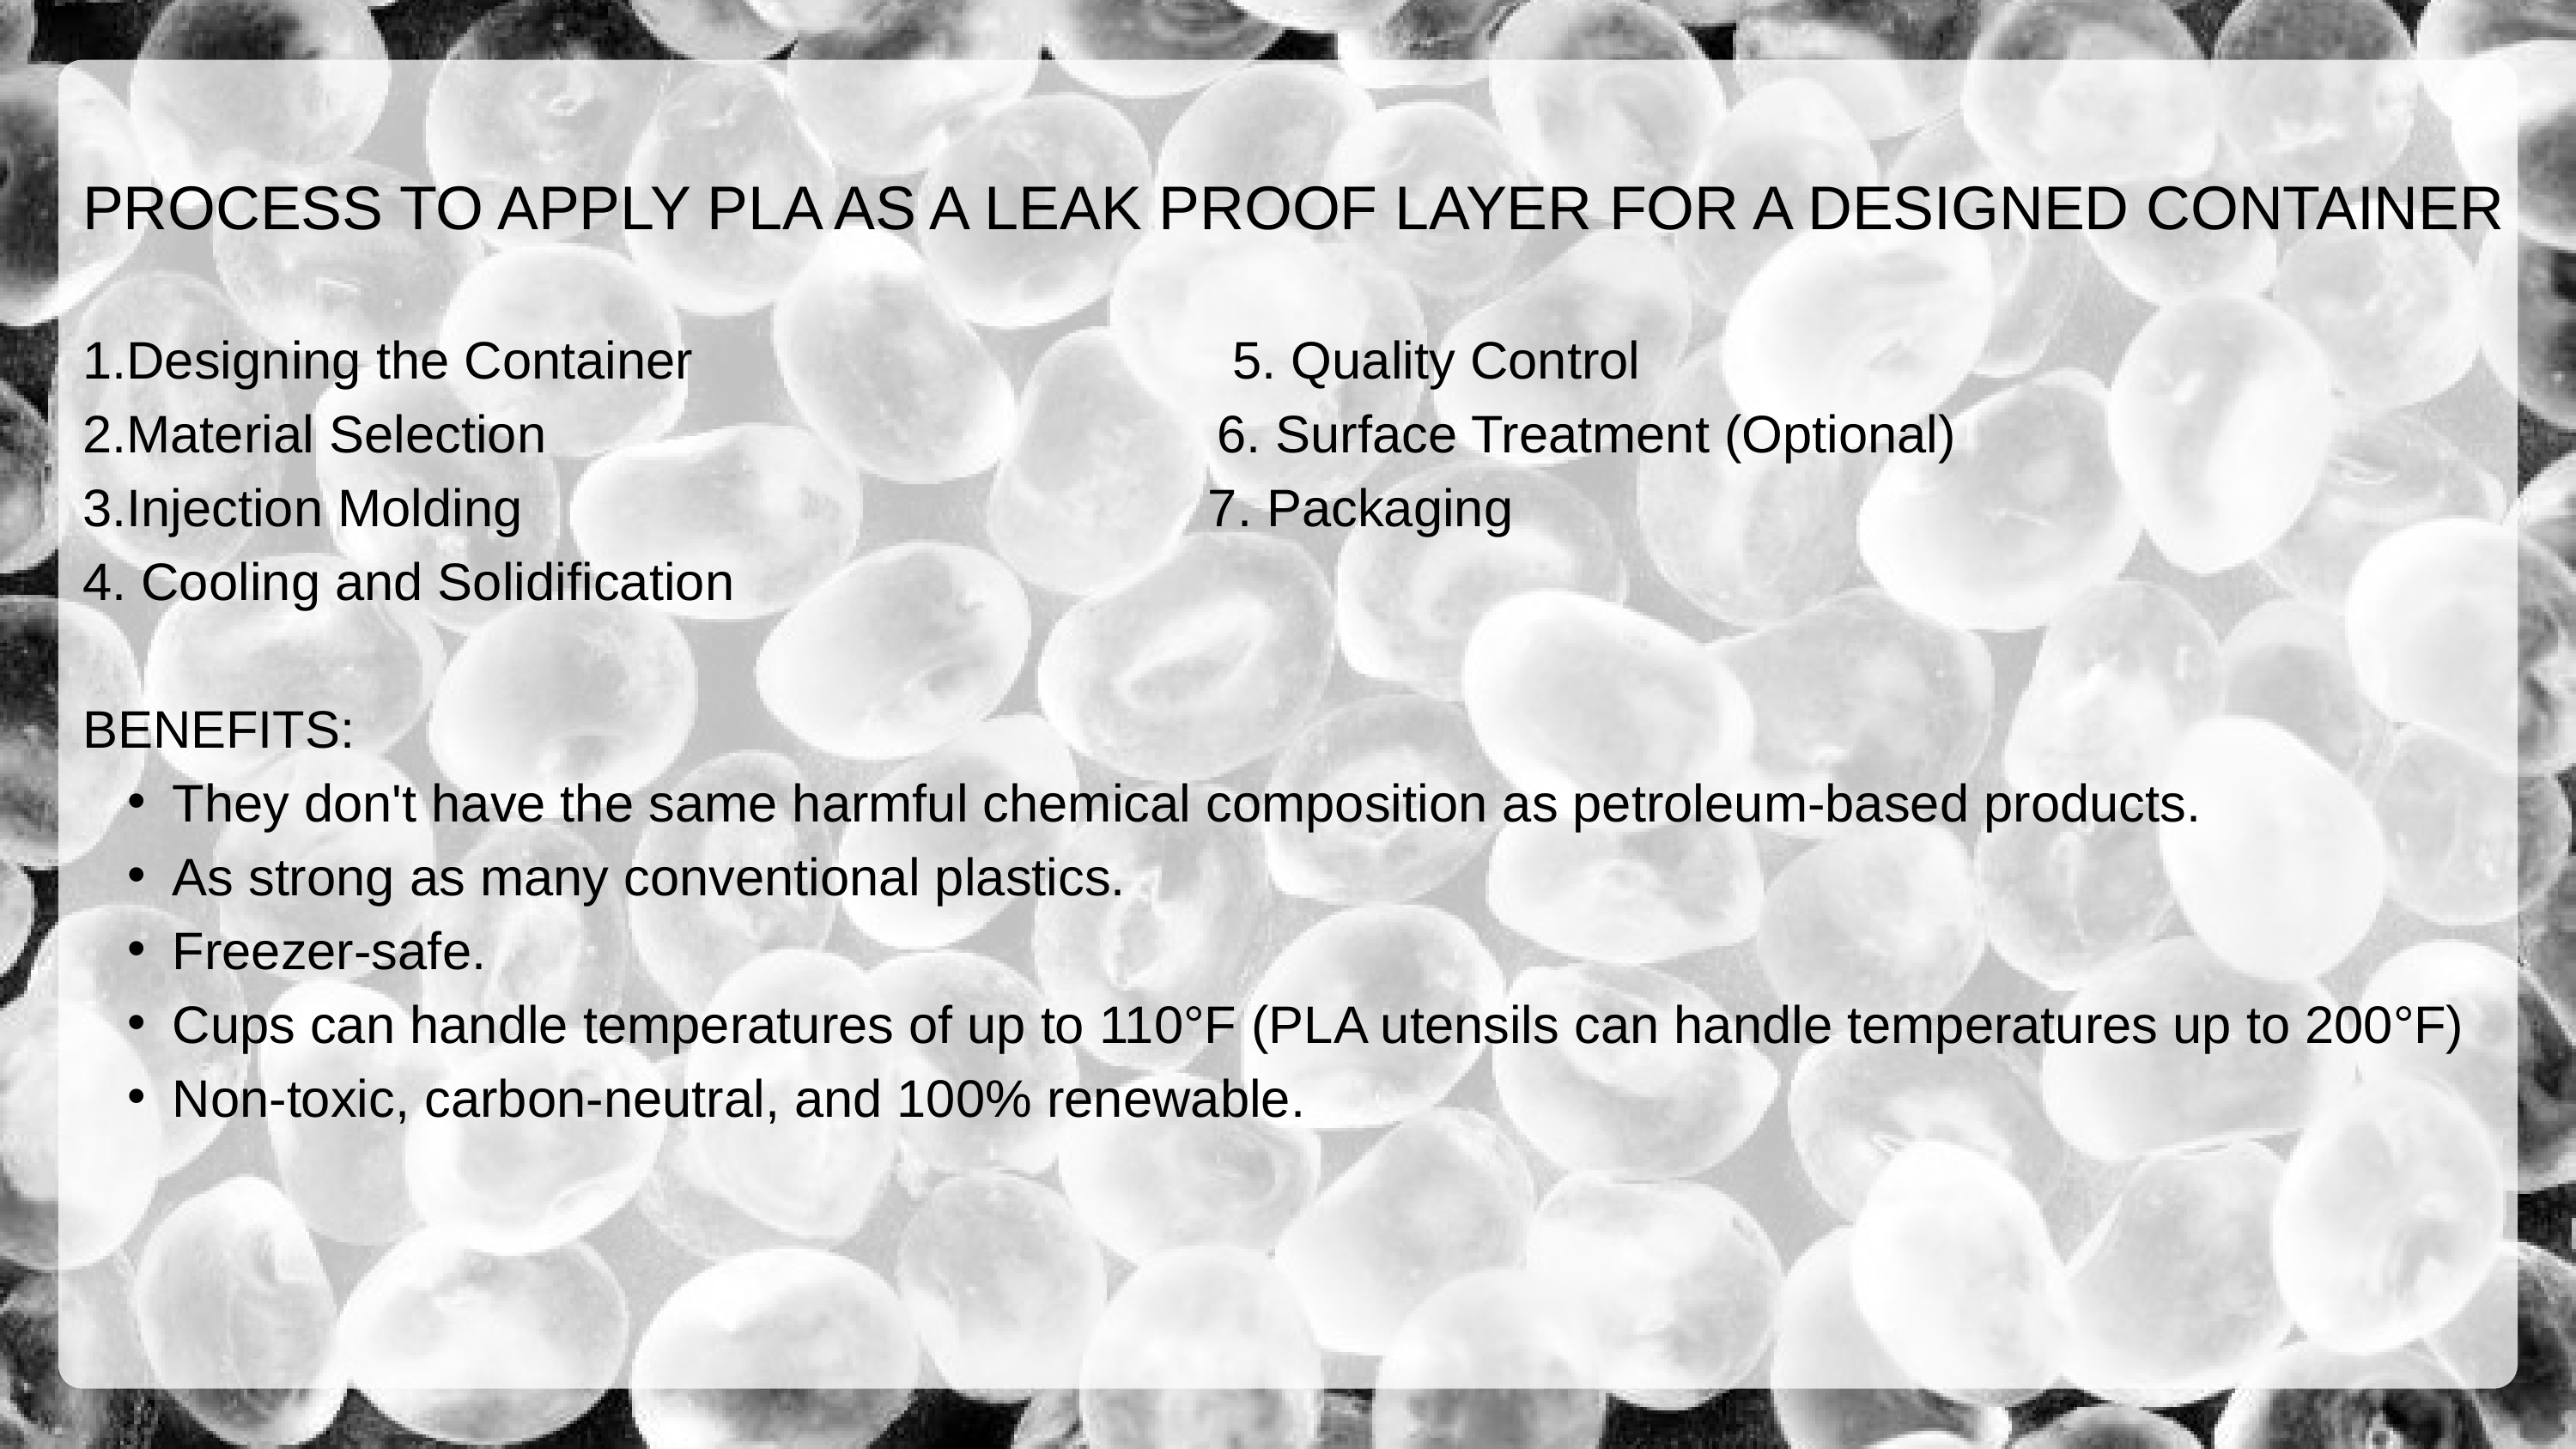

PROCESS TO APPLY PLA AS A LEAK PROOF LAYER FOR A DESIGNED CONTAINER

1.Designing the Container                                     5. Quality Control
2.Material Selection                                              6. Surface Treatment (Optional)
3.Injection Molding                                               7. Packaging
4. Cooling and Solidification

BENEFITS:
They don't have the same harmful chemical composition as petroleum-based products.
As strong as many conventional plastics.
Freezer-safe.
Cups can handle temperatures of up to 110°F (PLA utensils can handle temperatures up to 200°F)
Non-toxic, carbon-neutral, and 100% renewable.